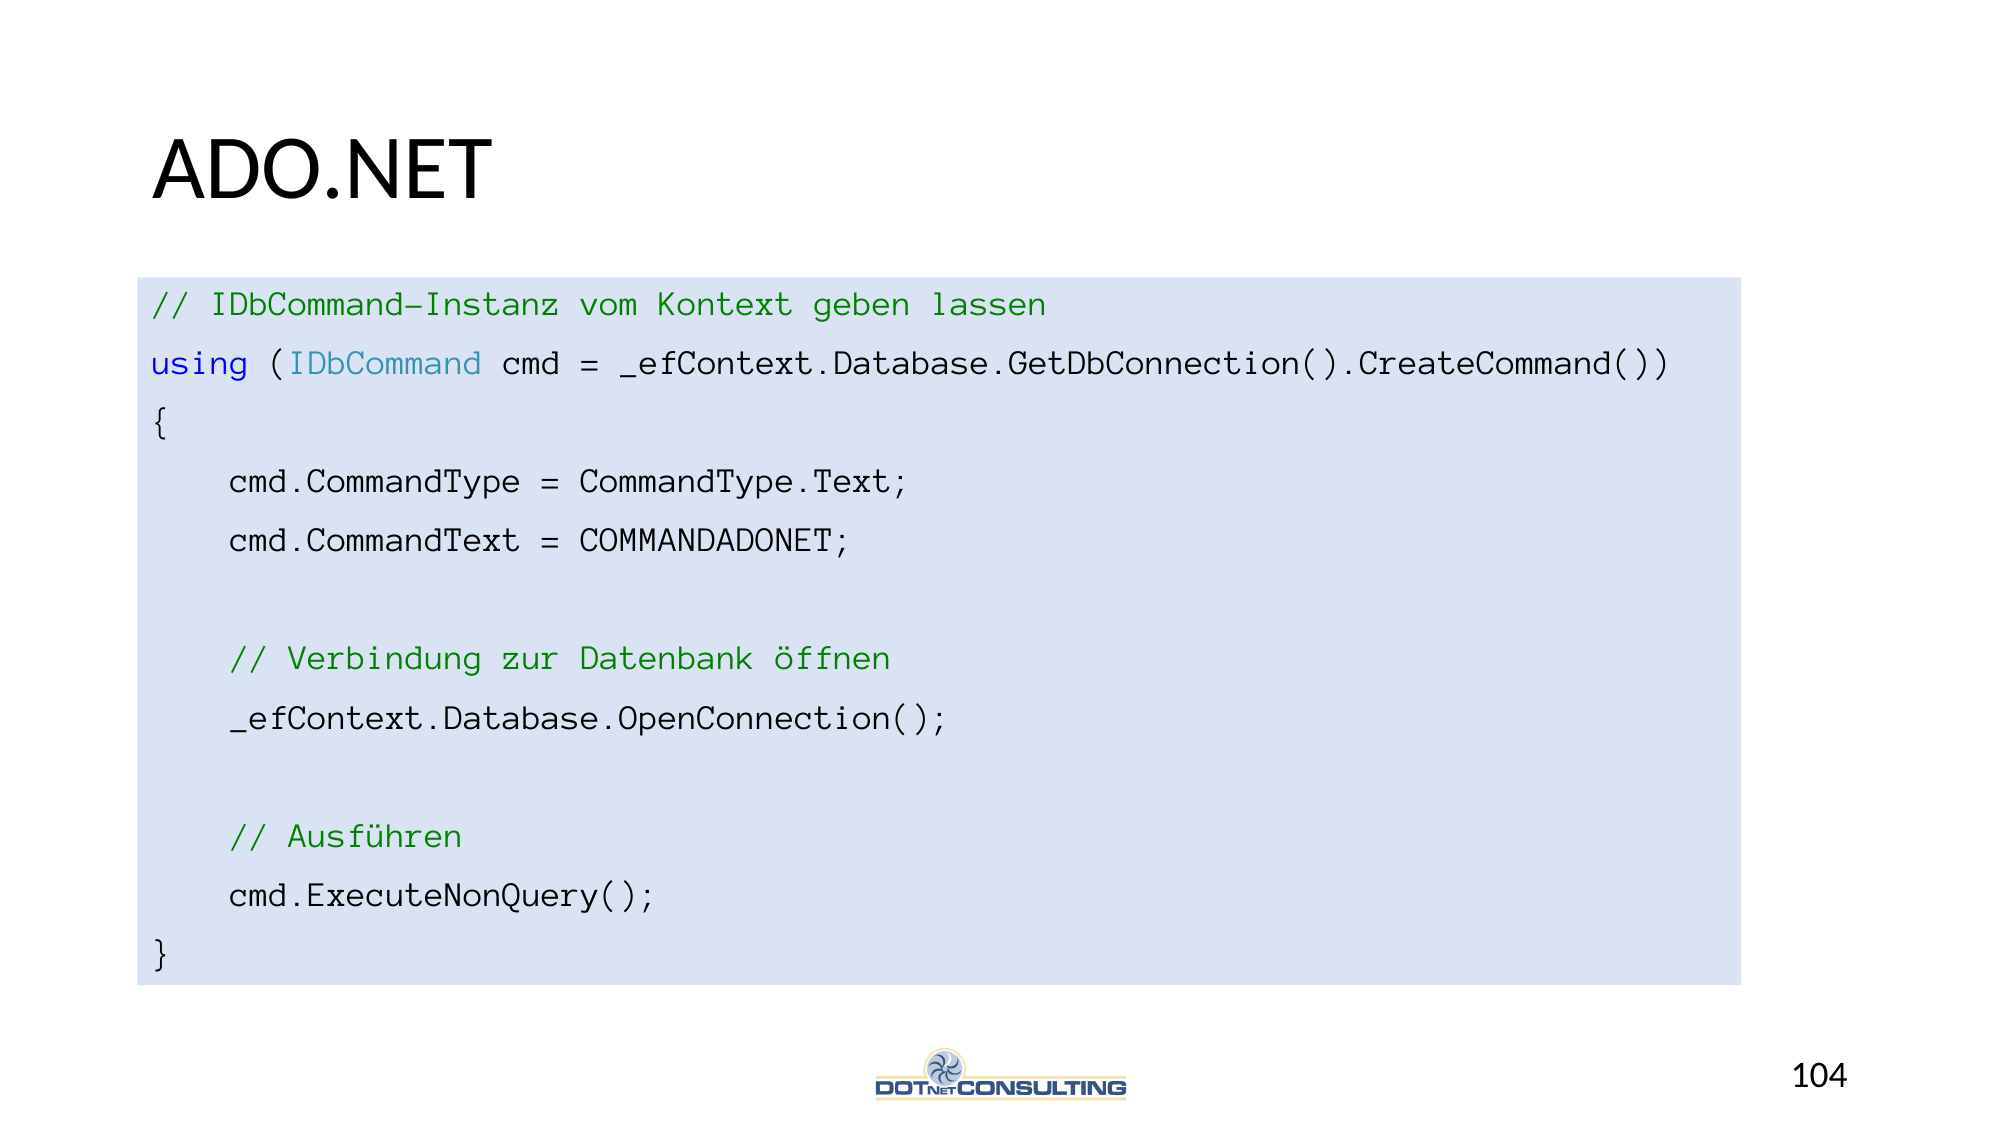

# ADO.NET
// IDbCommand-Instanz vom Kontext geben lassen
using (IDbCommand cmd = _efContext.Database.GetDbConnection().CreateCommand())
{
    cmd.CommandType = CommandType.Text;
    cmd.CommandText = COMMANDADONET;

    // Verbindung zur Datenbank öffnen
    _efContext.Database.OpenConnection();

    // Ausführen
    cmd.ExecuteNonQuery();
}
104